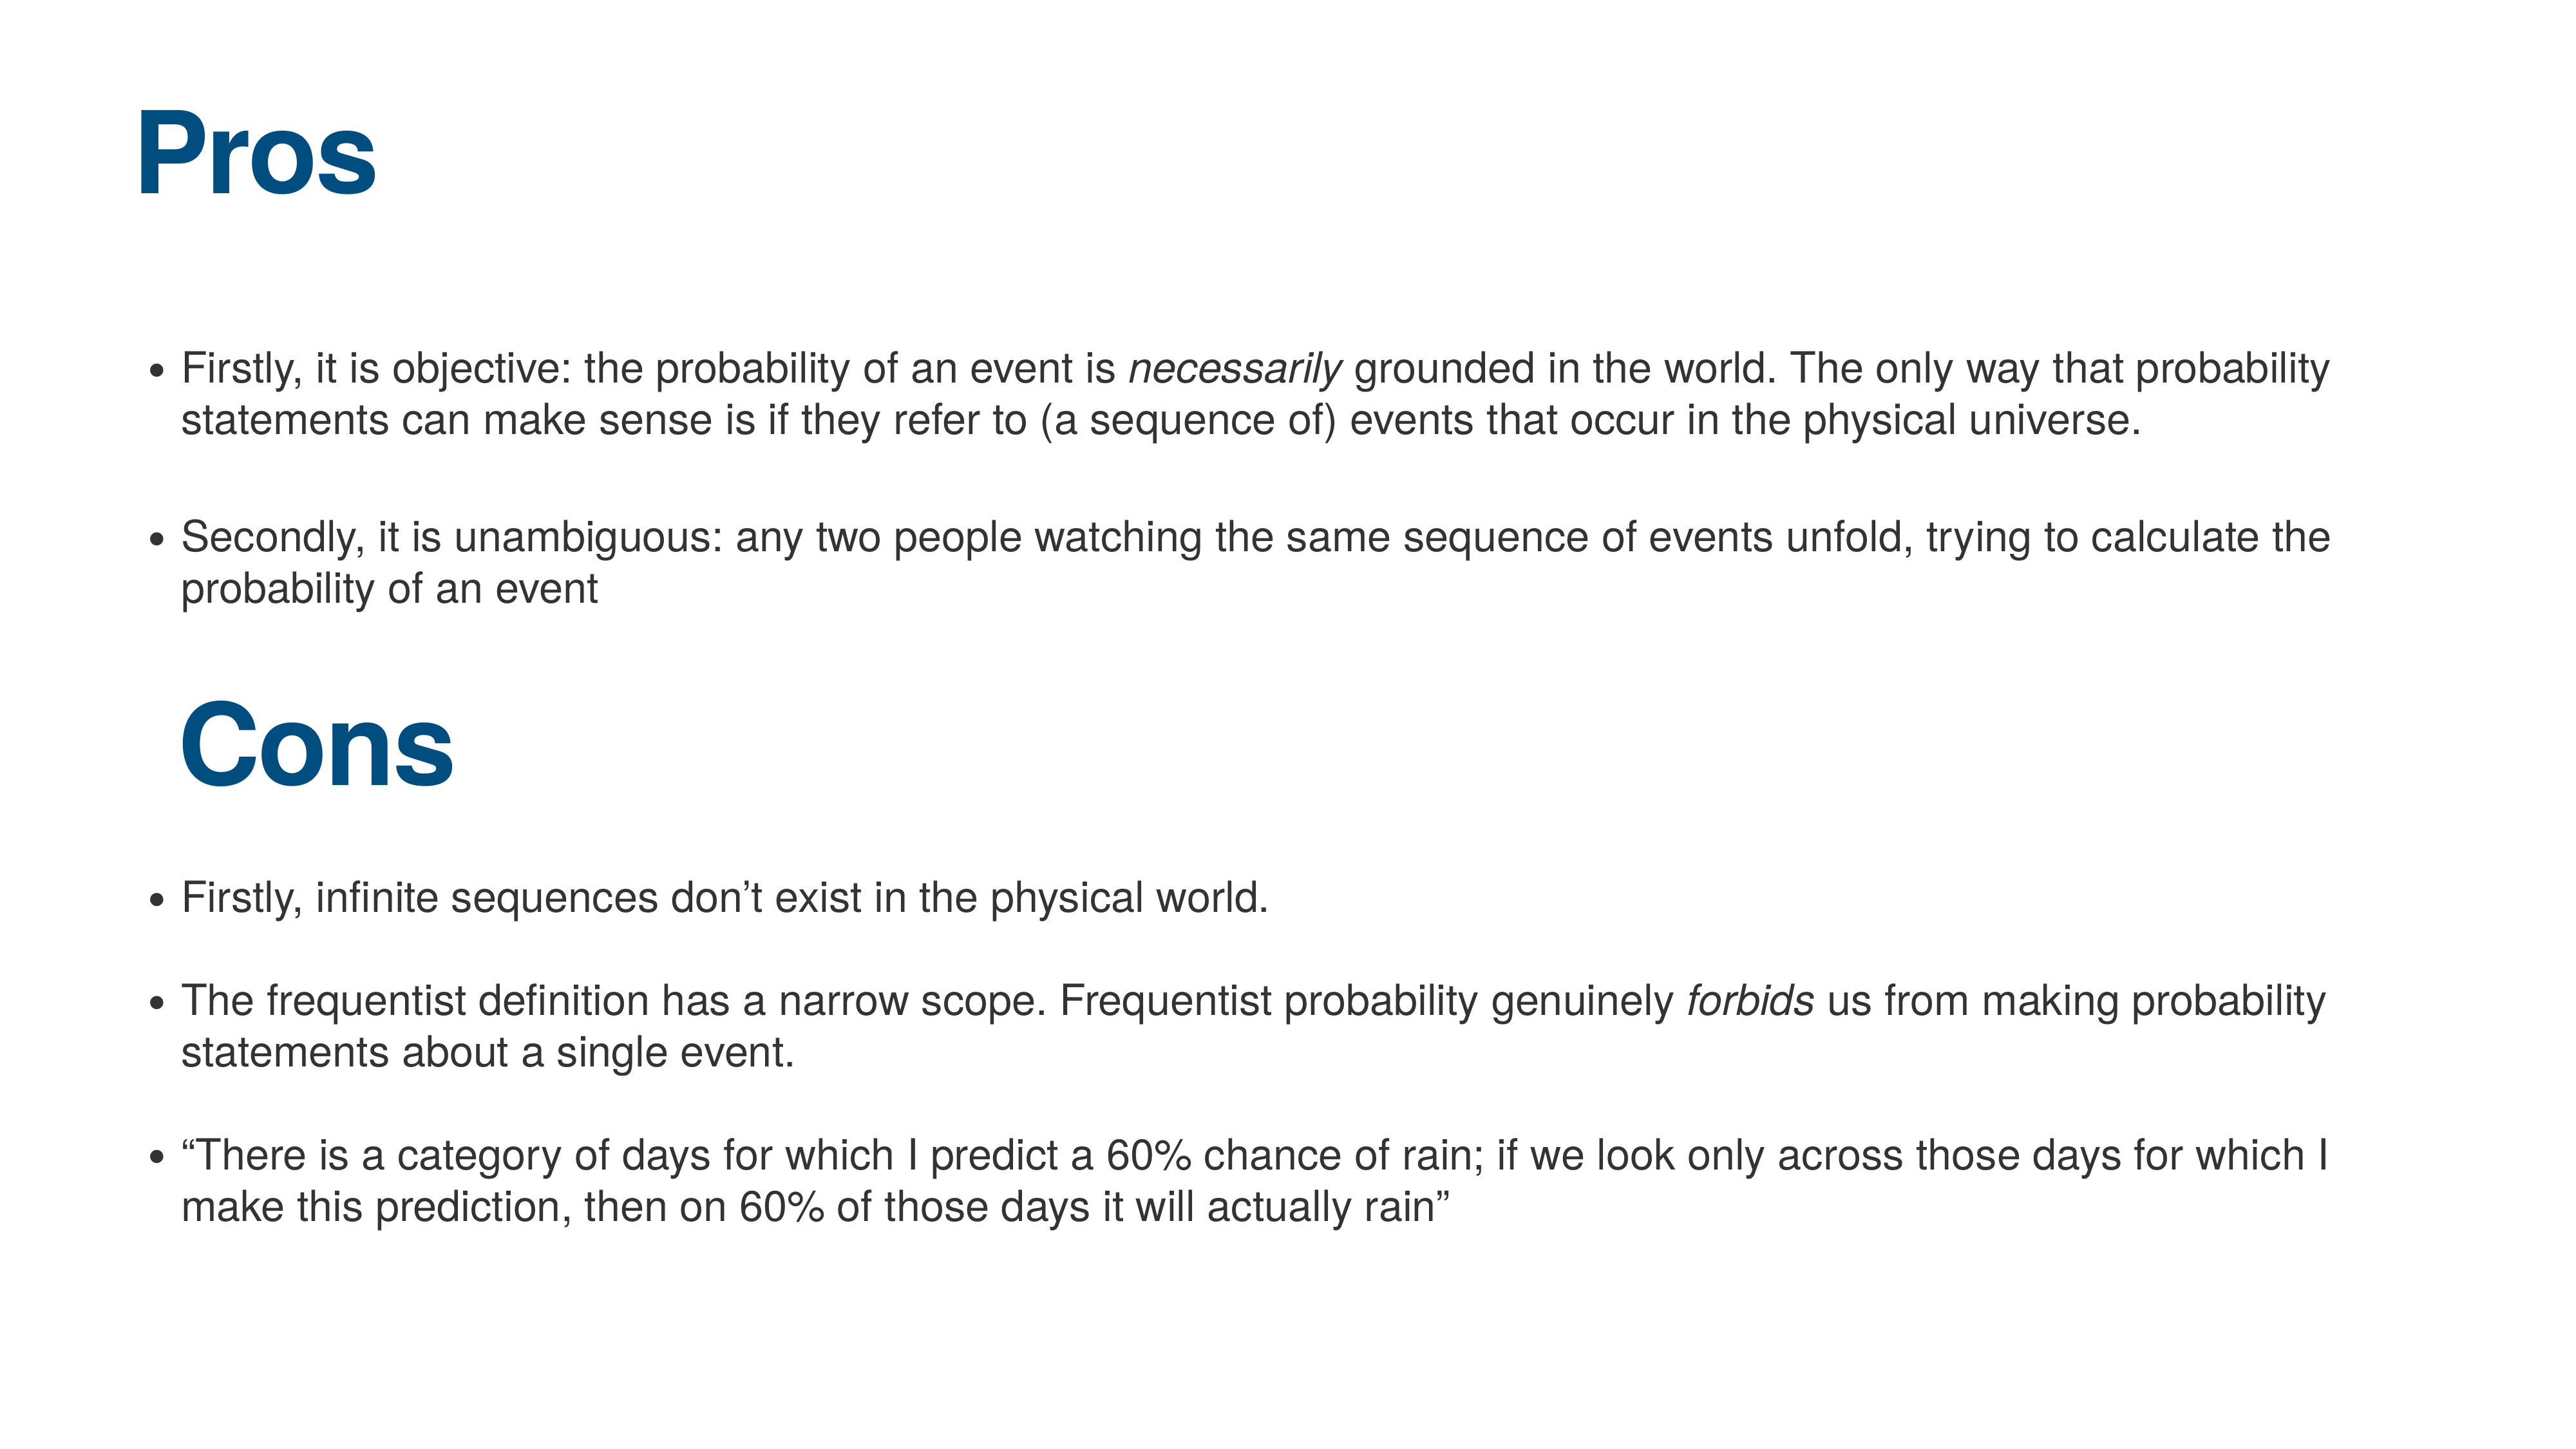

# Pros
Firstly, it is objective: the probability of an event is necessarily grounded in the world. The only way that probability statements can make sense is if they refer to (a sequence of) events that occur in the physical universe.

Secondly, it is unambiguous: any two people watching the same sequence of events unfold, trying to calculate the probability of an event

Firstly, infinite sequences don’t exist in the physical world.

The frequentist definition has a narrow scope. Frequentist probability genuinely forbids us from making probability statements about a single event.

“There is a category of days for which I predict a 60% chance of rain; if we look only across those days for which I make this prediction, then on 60% of those days it will actually rain”
Cons